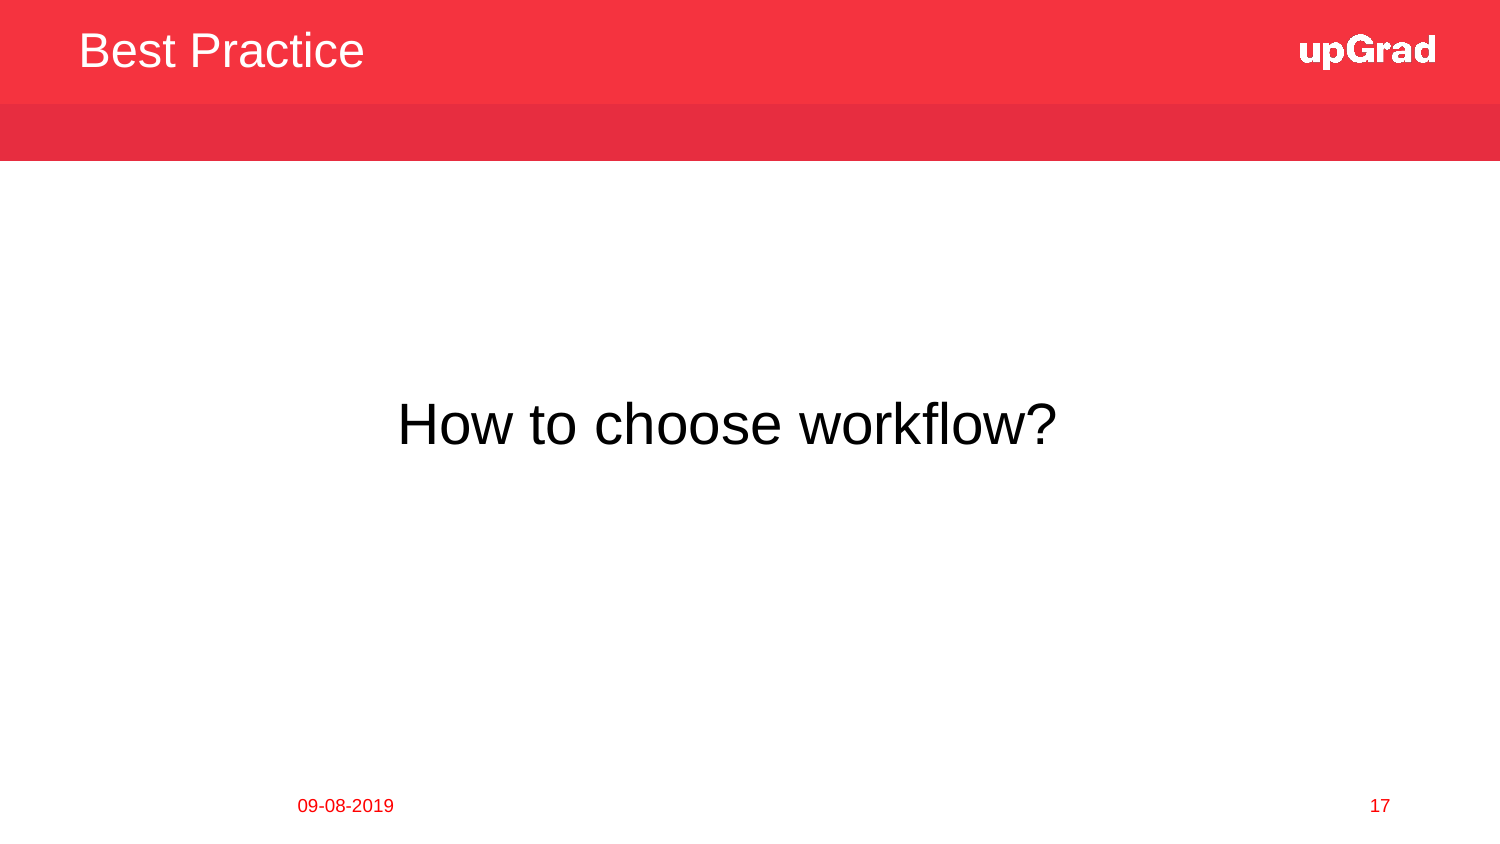

Best Practice

How to choose workflow?
17
09-08-2019